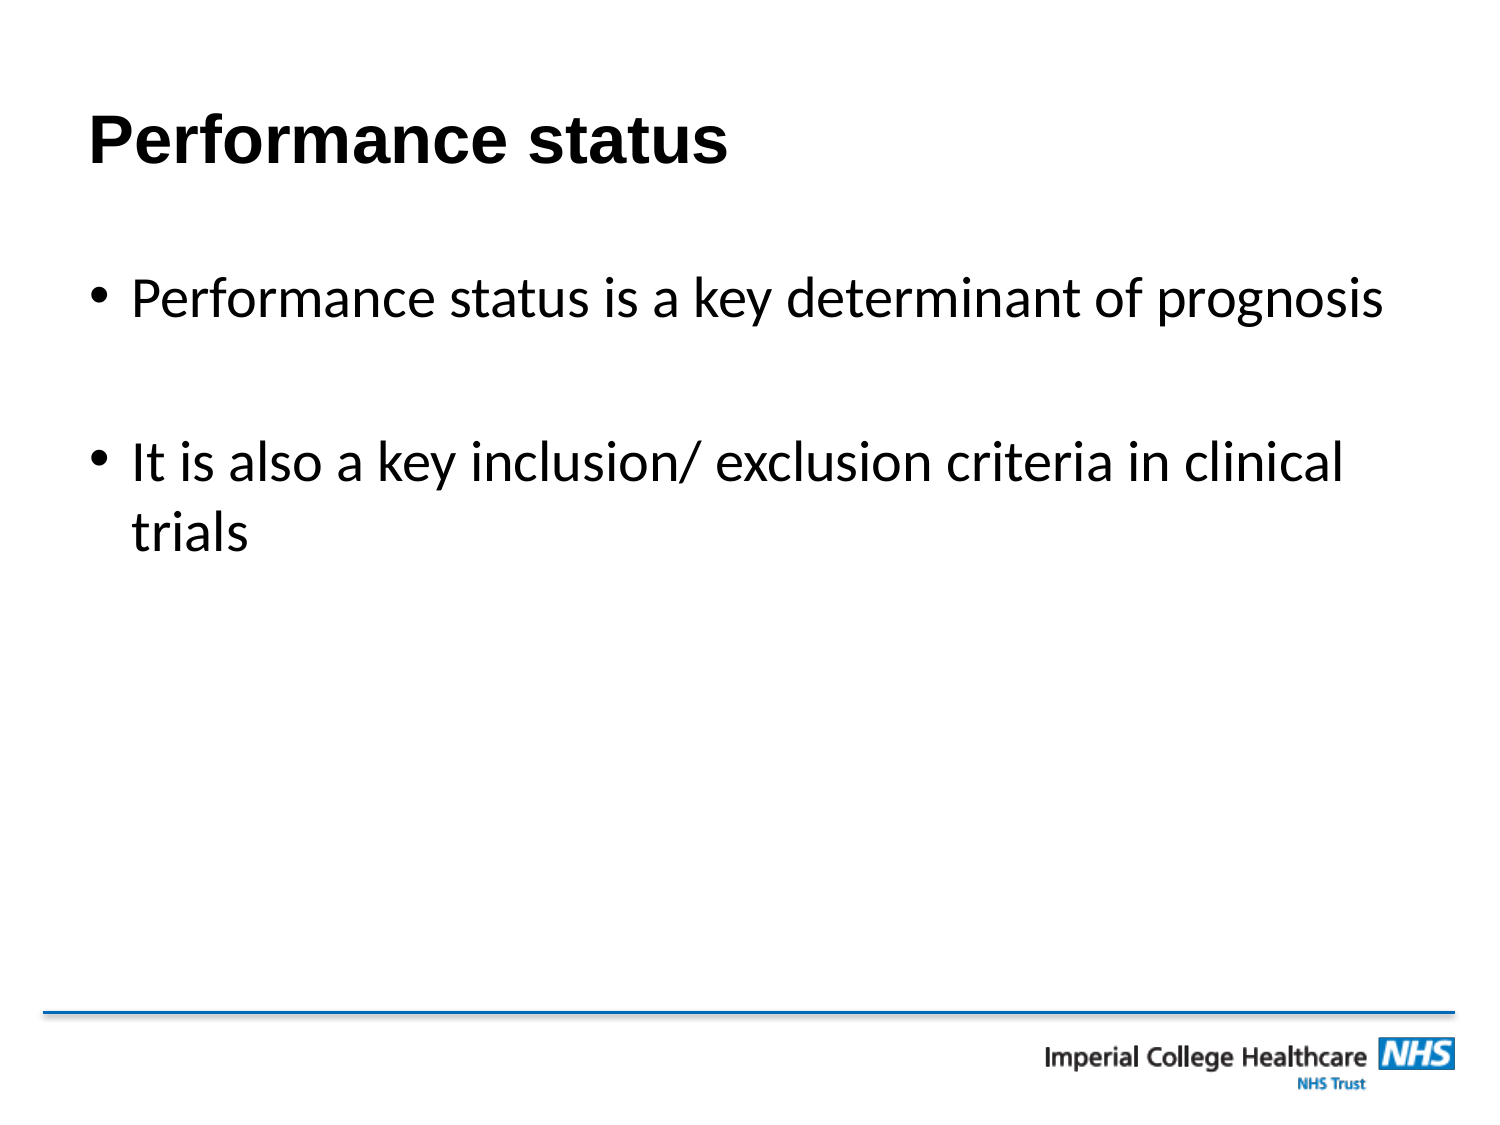

# Performance status
Performance status is a key determinant of prognosis

It is also a key inclusion/ exclusion criteria in clinical trials